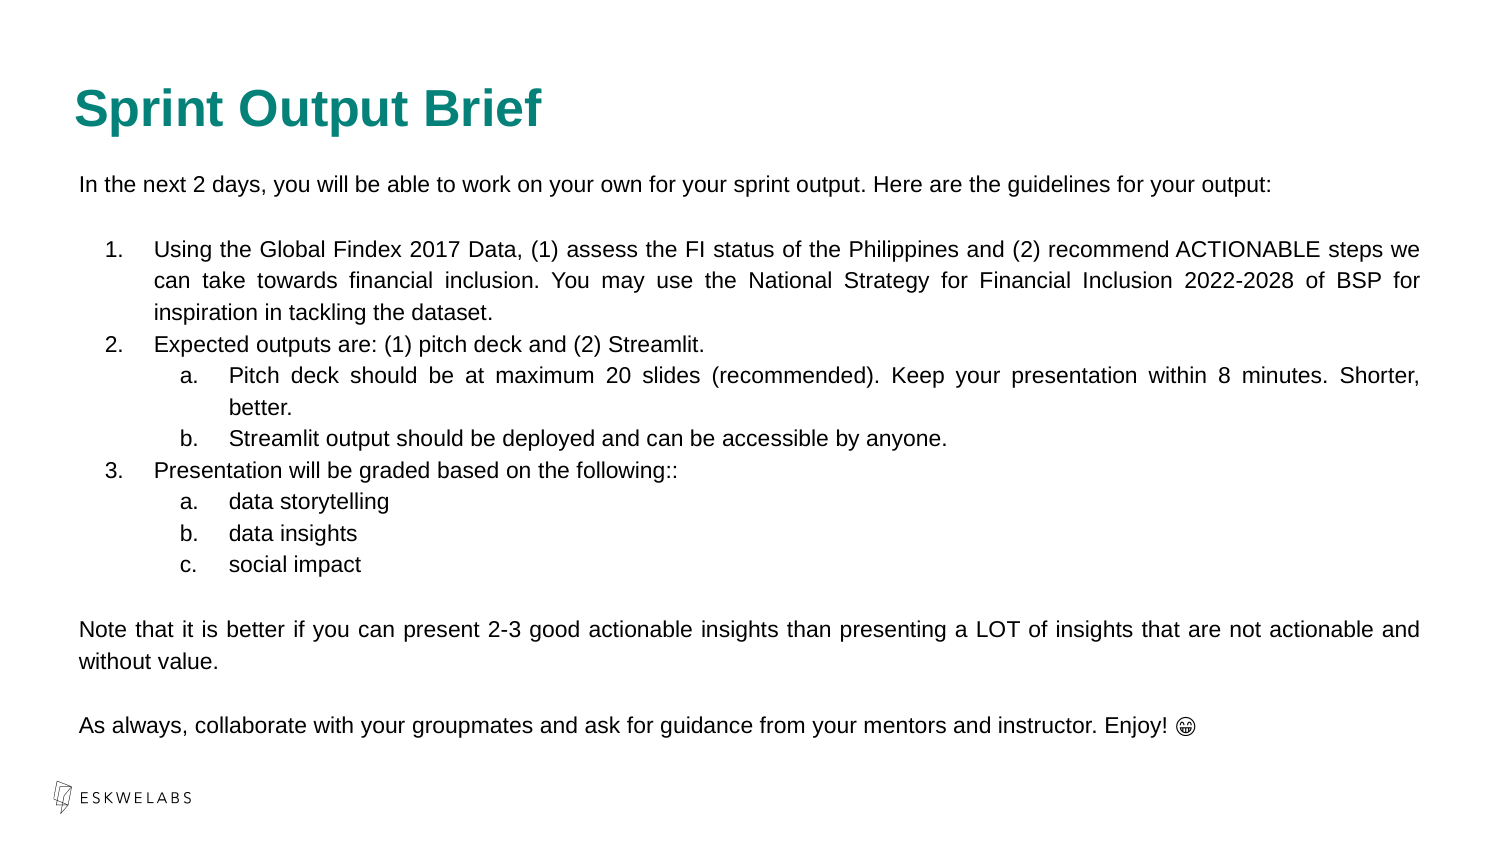

Sprint Output Brief
In the next 2 days, you will be able to work on your own for your sprint output. Here are the guidelines for your output:
Using the Global Findex 2017 Data, (1) assess the FI status of the Philippines and (2) recommend ACTIONABLE steps we can take towards financial inclusion. You may use the National Strategy for Financial Inclusion 2022-2028 of BSP for inspiration in tackling the dataset.
Expected outputs are: (1) pitch deck and (2) Streamlit.
Pitch deck should be at maximum 20 slides (recommended). Keep your presentation within 8 minutes. Shorter, better.
Streamlit output should be deployed and can be accessible by anyone.
Presentation will be graded based on the following::
data storytelling
data insights
social impact
Note that it is better if you can present 2-3 good actionable insights than presenting a LOT of insights that are not actionable and without value.
As always, collaborate with your groupmates and ask for guidance from your mentors and instructor. Enjoy! 😁